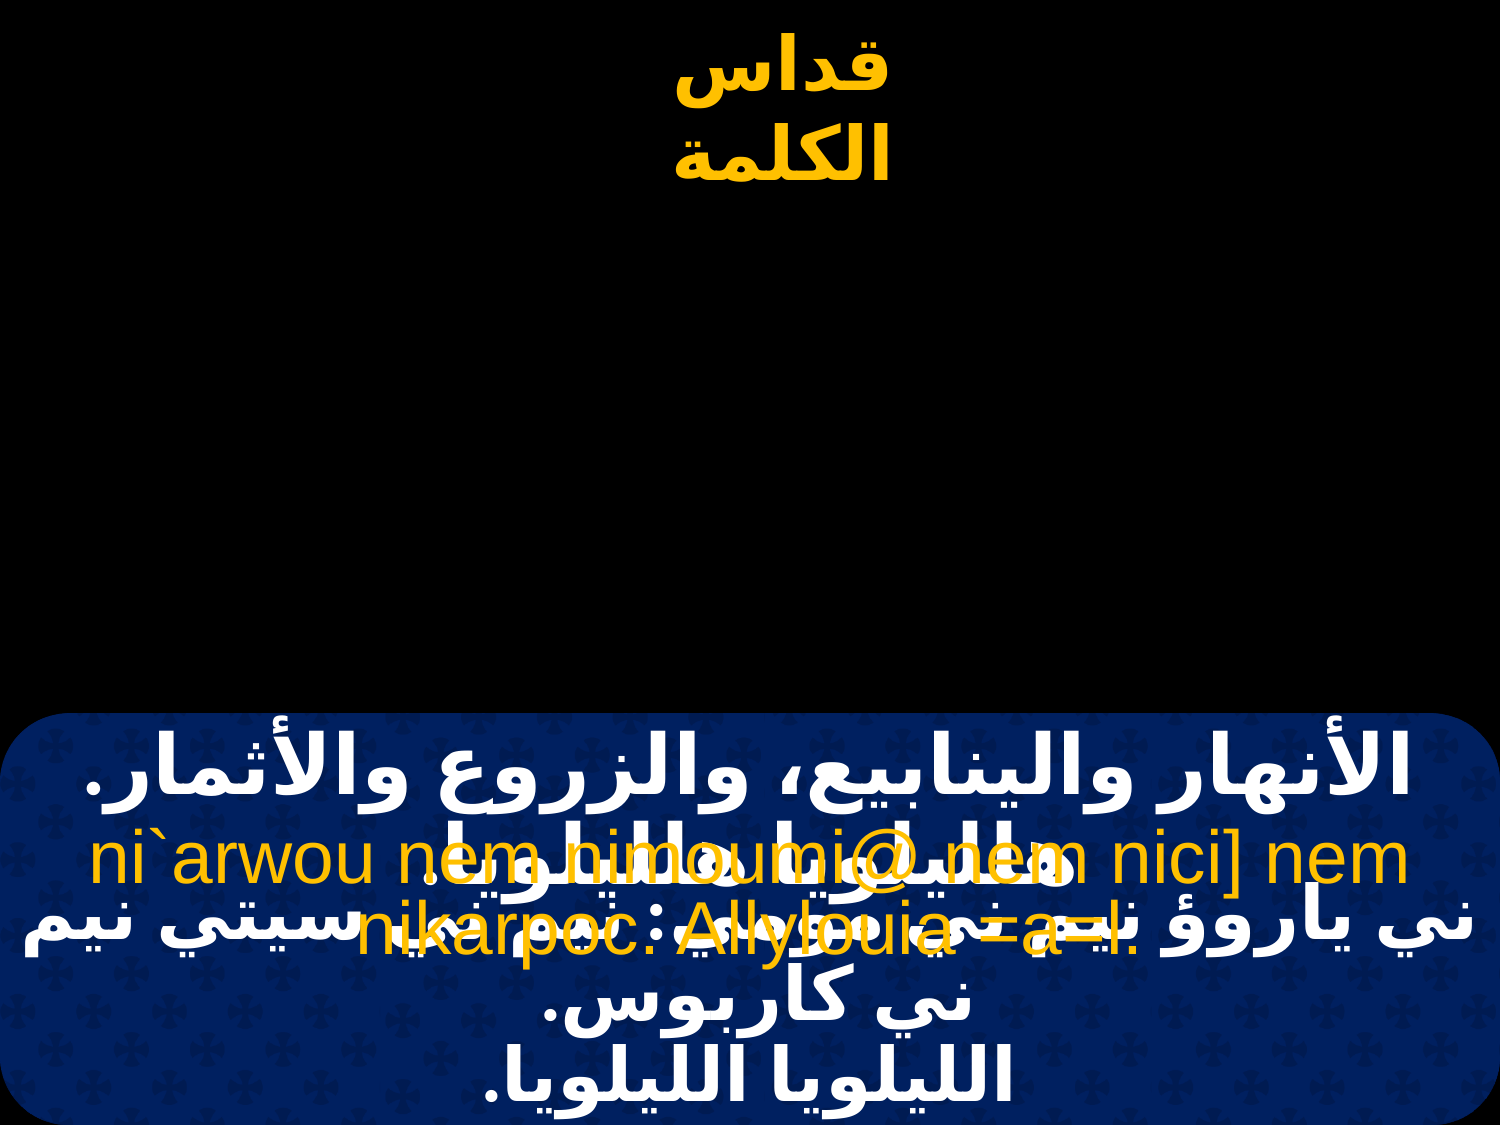

# الأنهار والينابيع، والزروع والأثمار. هلليلويا هلليلويا.
ni`arwou nem nimoumi@ nem nici] nem nikarpoc. Allylouia =a=l.
ني ياروؤ نيم ني مومي: نيم ني سيتي نيم ني كاربوس.
الليلويا الليلويا.